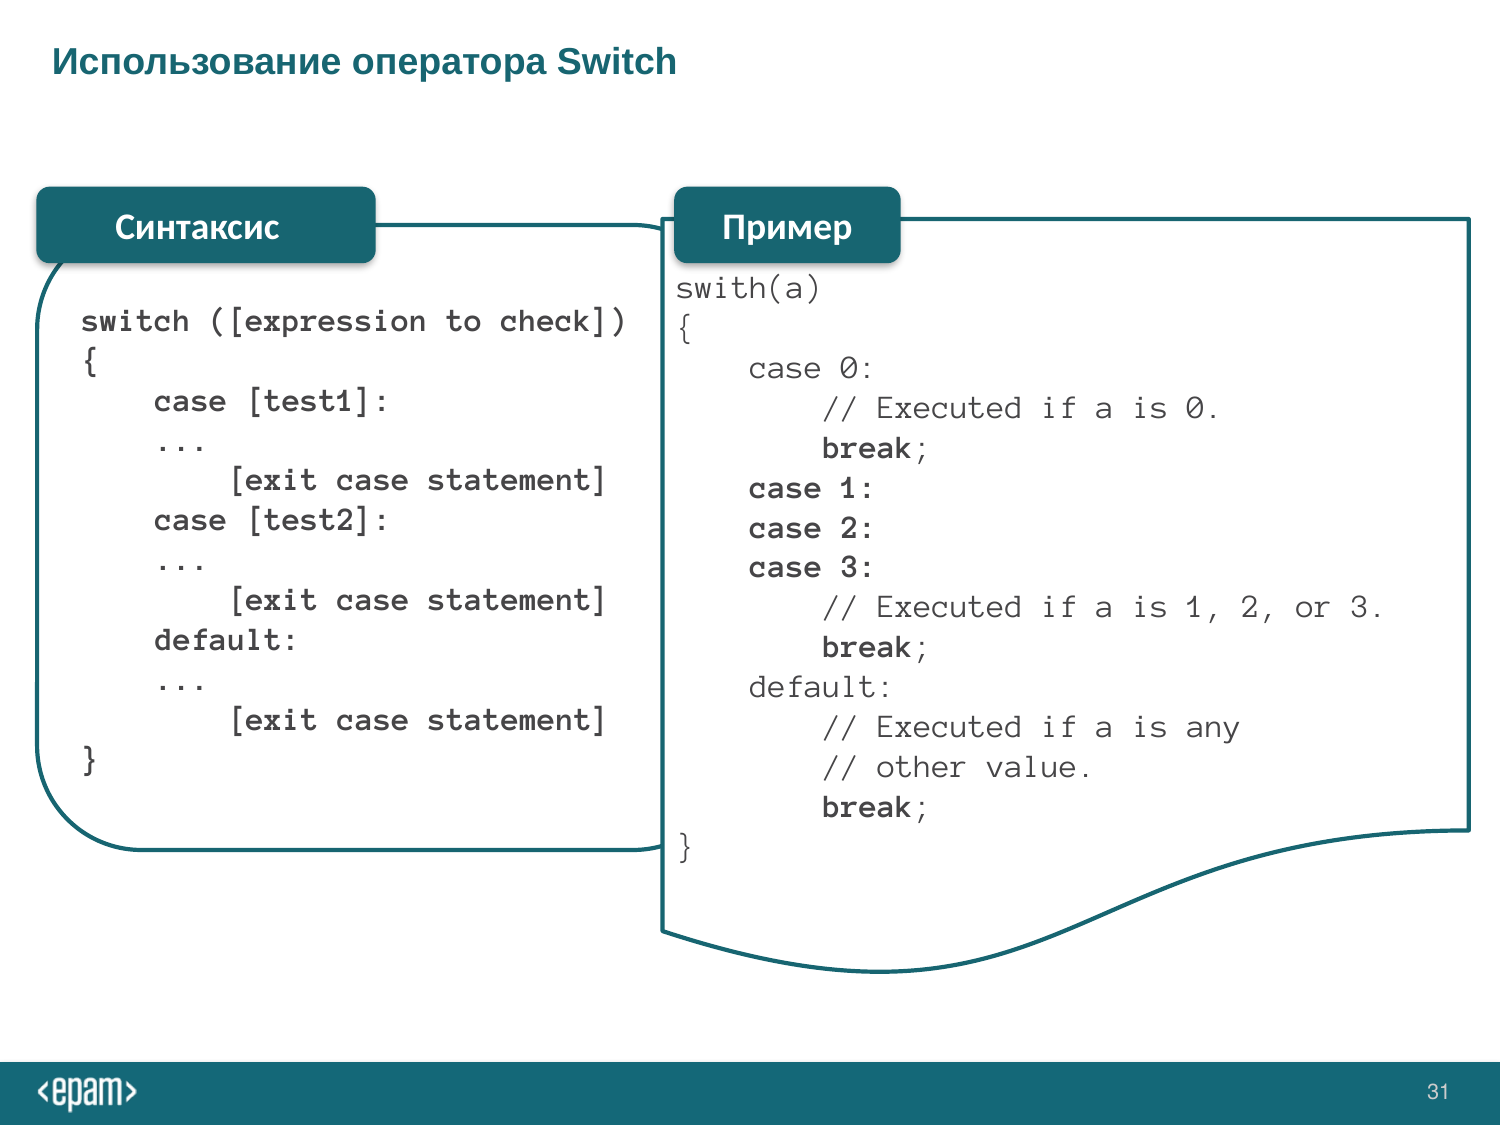

# Использование оператора Switch
Cинтаксис
Пример

swith(a)
{
    case 0:
        // Executed if a is 0.
        break;
    case 1:
    case 2:
    case 3:
        // Executed if a is 1, 2, or 3.
        break;
    default:
        // Executed if a is any
        // other value.
        break;
}
switch ([expression to check])
{
    case [test1]:
    ...
        [exit case statement]
    case [test2]:
    ...
        [exit case statement]
    default:
    ...
        [exit case statement]
}